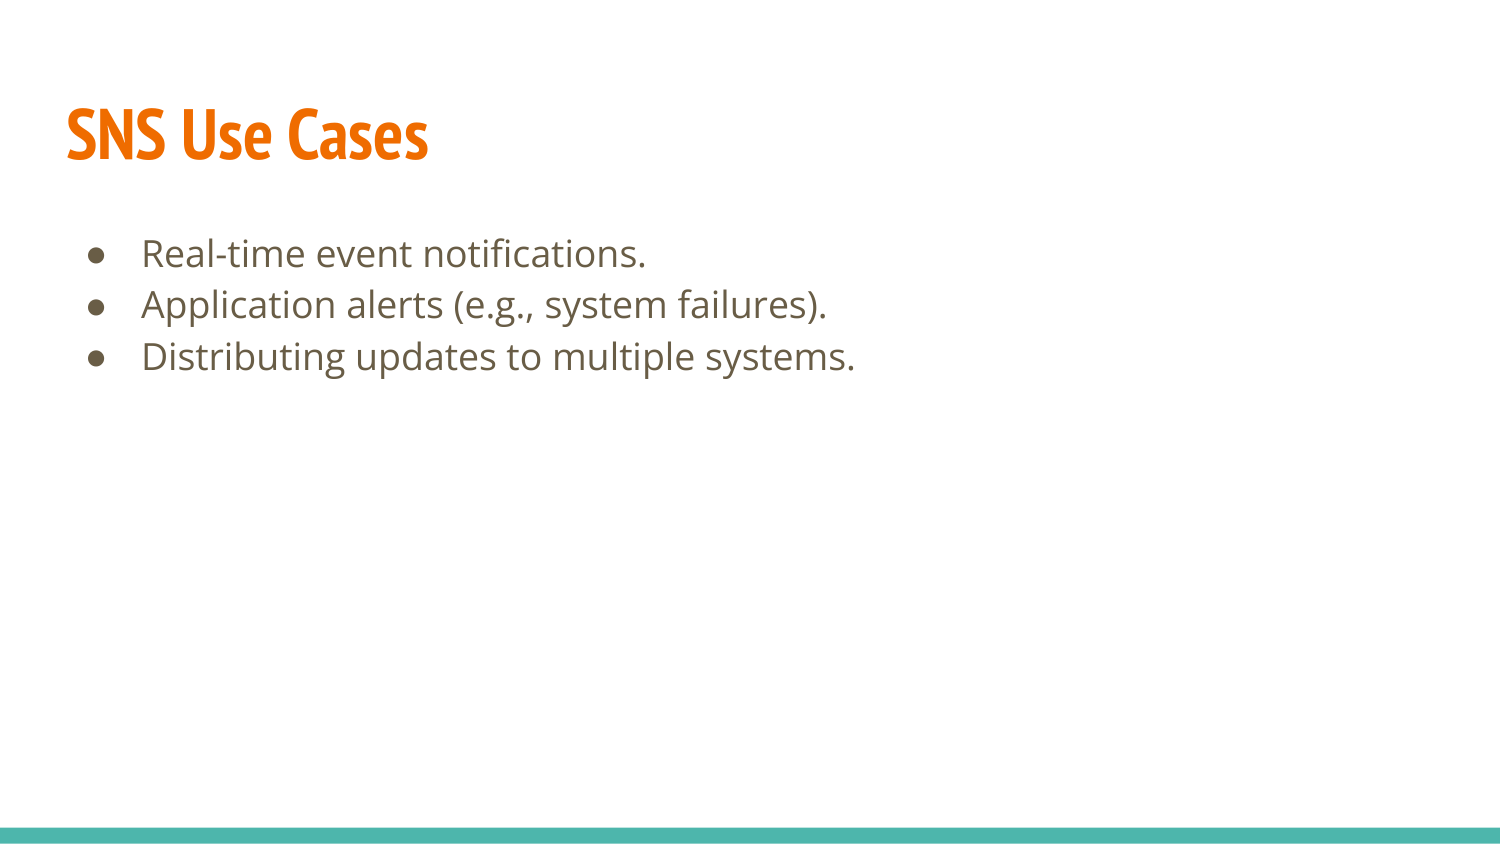

# SNS Use Cases
Real-time event notifications.
Application alerts (e.g., system failures).
Distributing updates to multiple systems.